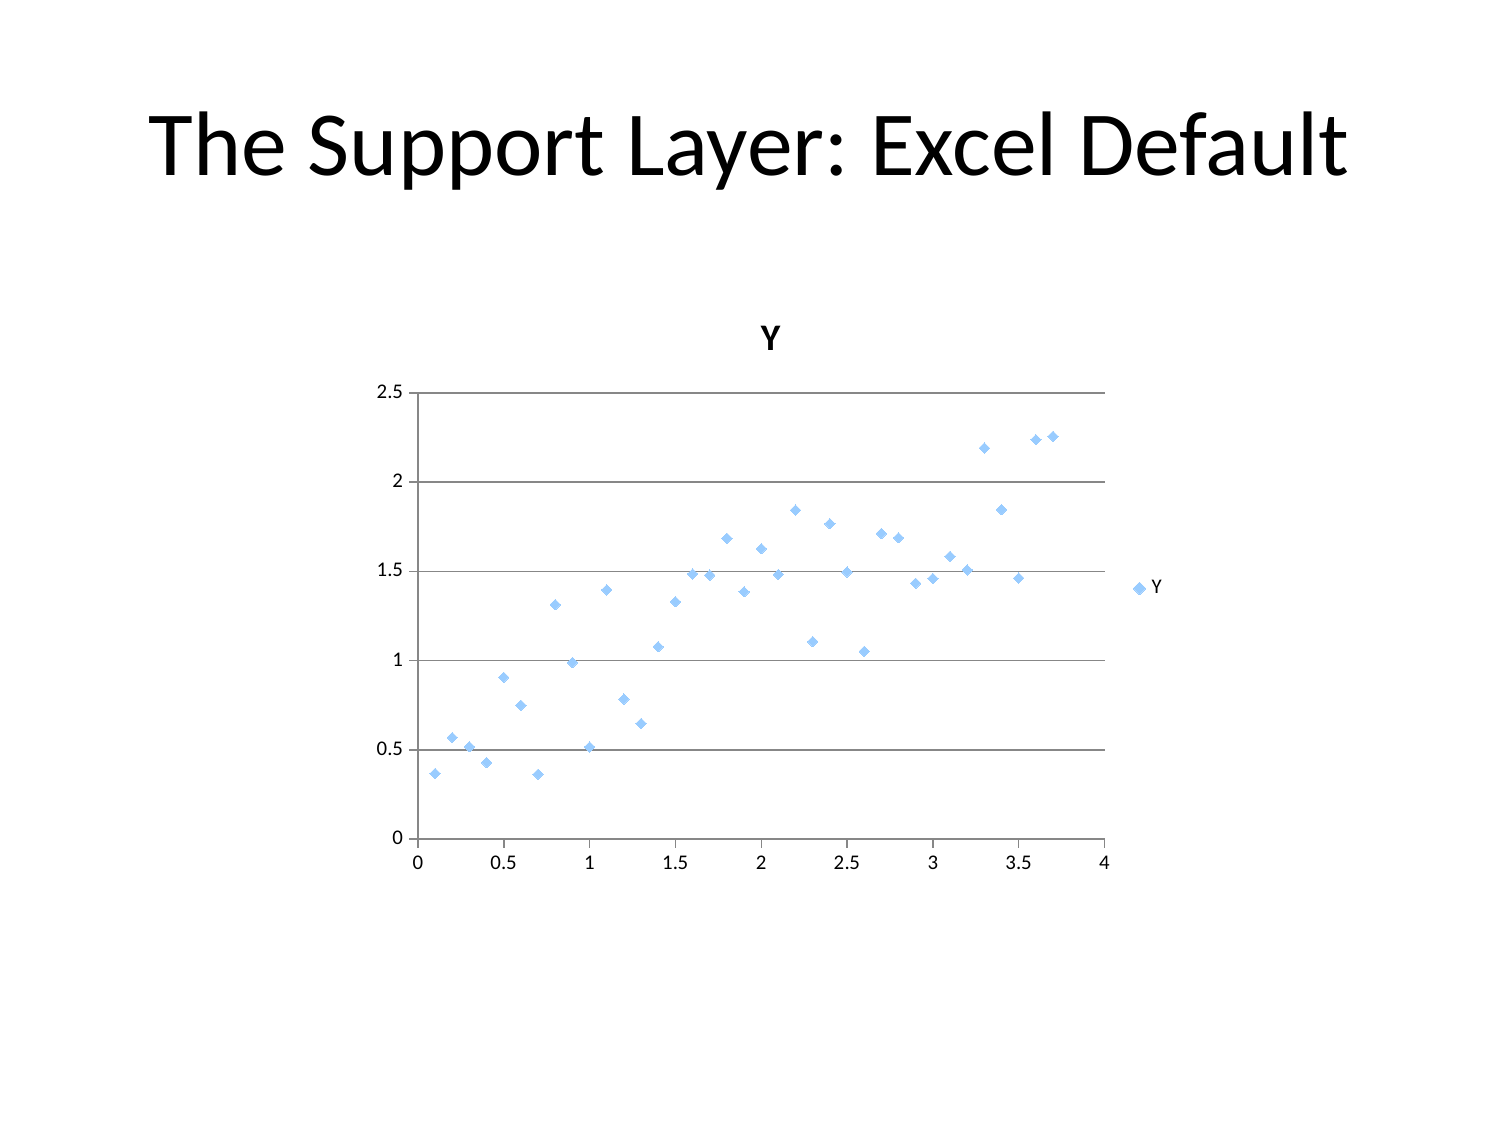

# The Support Layer: Excel Default

### Chart:

| Category | Y |
|---|---|